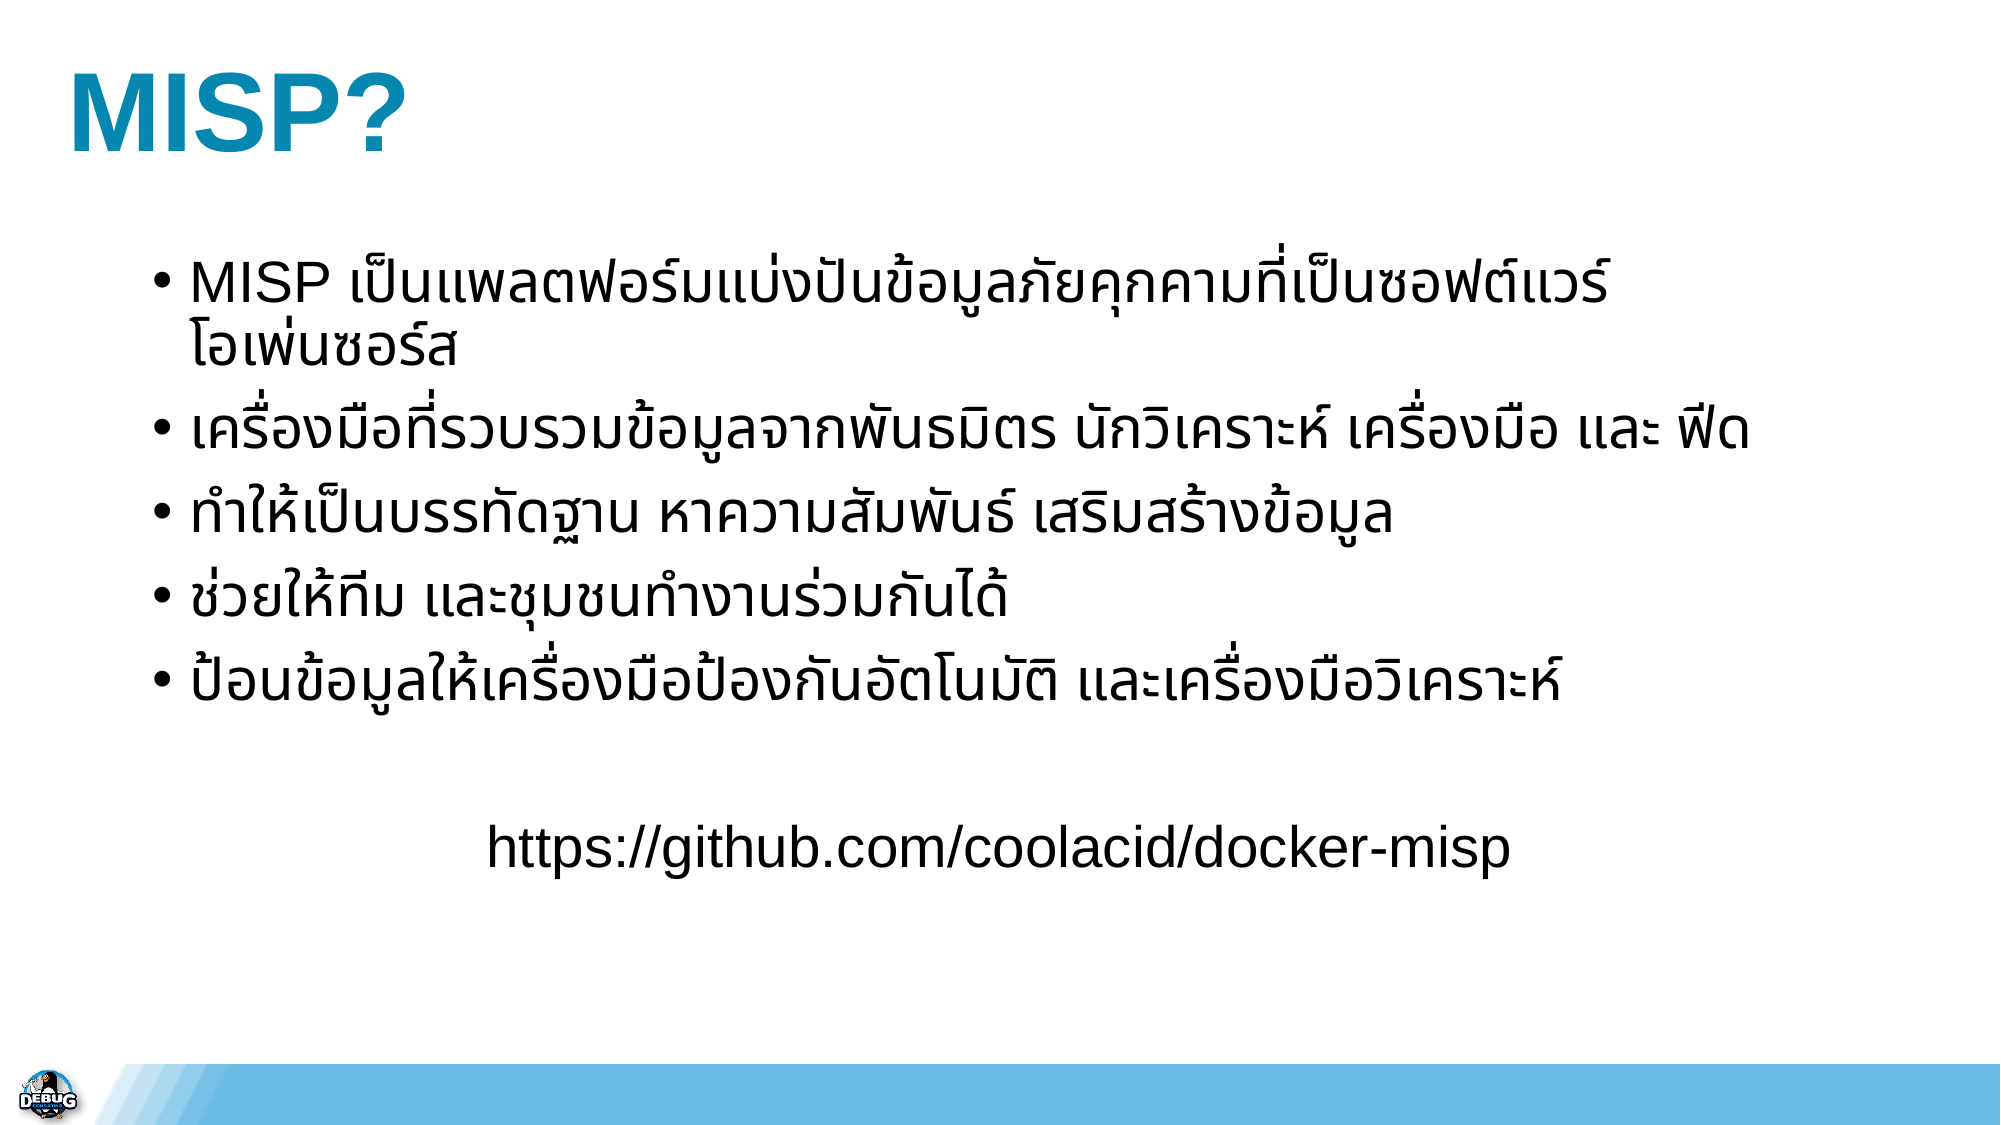

MISP?
MISP เป็นแพลตฟอร์มแบ่งปันข้อมูลภัยคุกคามที่เป็นซอฟต์แวร์โอเพ่นซอร์ส
เครื่องมือที่รวบรวมข้อมูลจากพันธมิตร นักวิเคราะห์ เครื่องมือ และ ฟีด
ทำให้เป็นบรรทัดฐาน หาความสัมพันธ์ เสริมสร้างข้อมูล
ช่วยให้ทีม และชุมชนทำงานร่วมกันได้
ป้อนข้อมูลให้เครื่องมือป้องกันอัตโนมัติ และเครื่องมือวิเคราะห์

https://github.com/coolacid/docker-misp